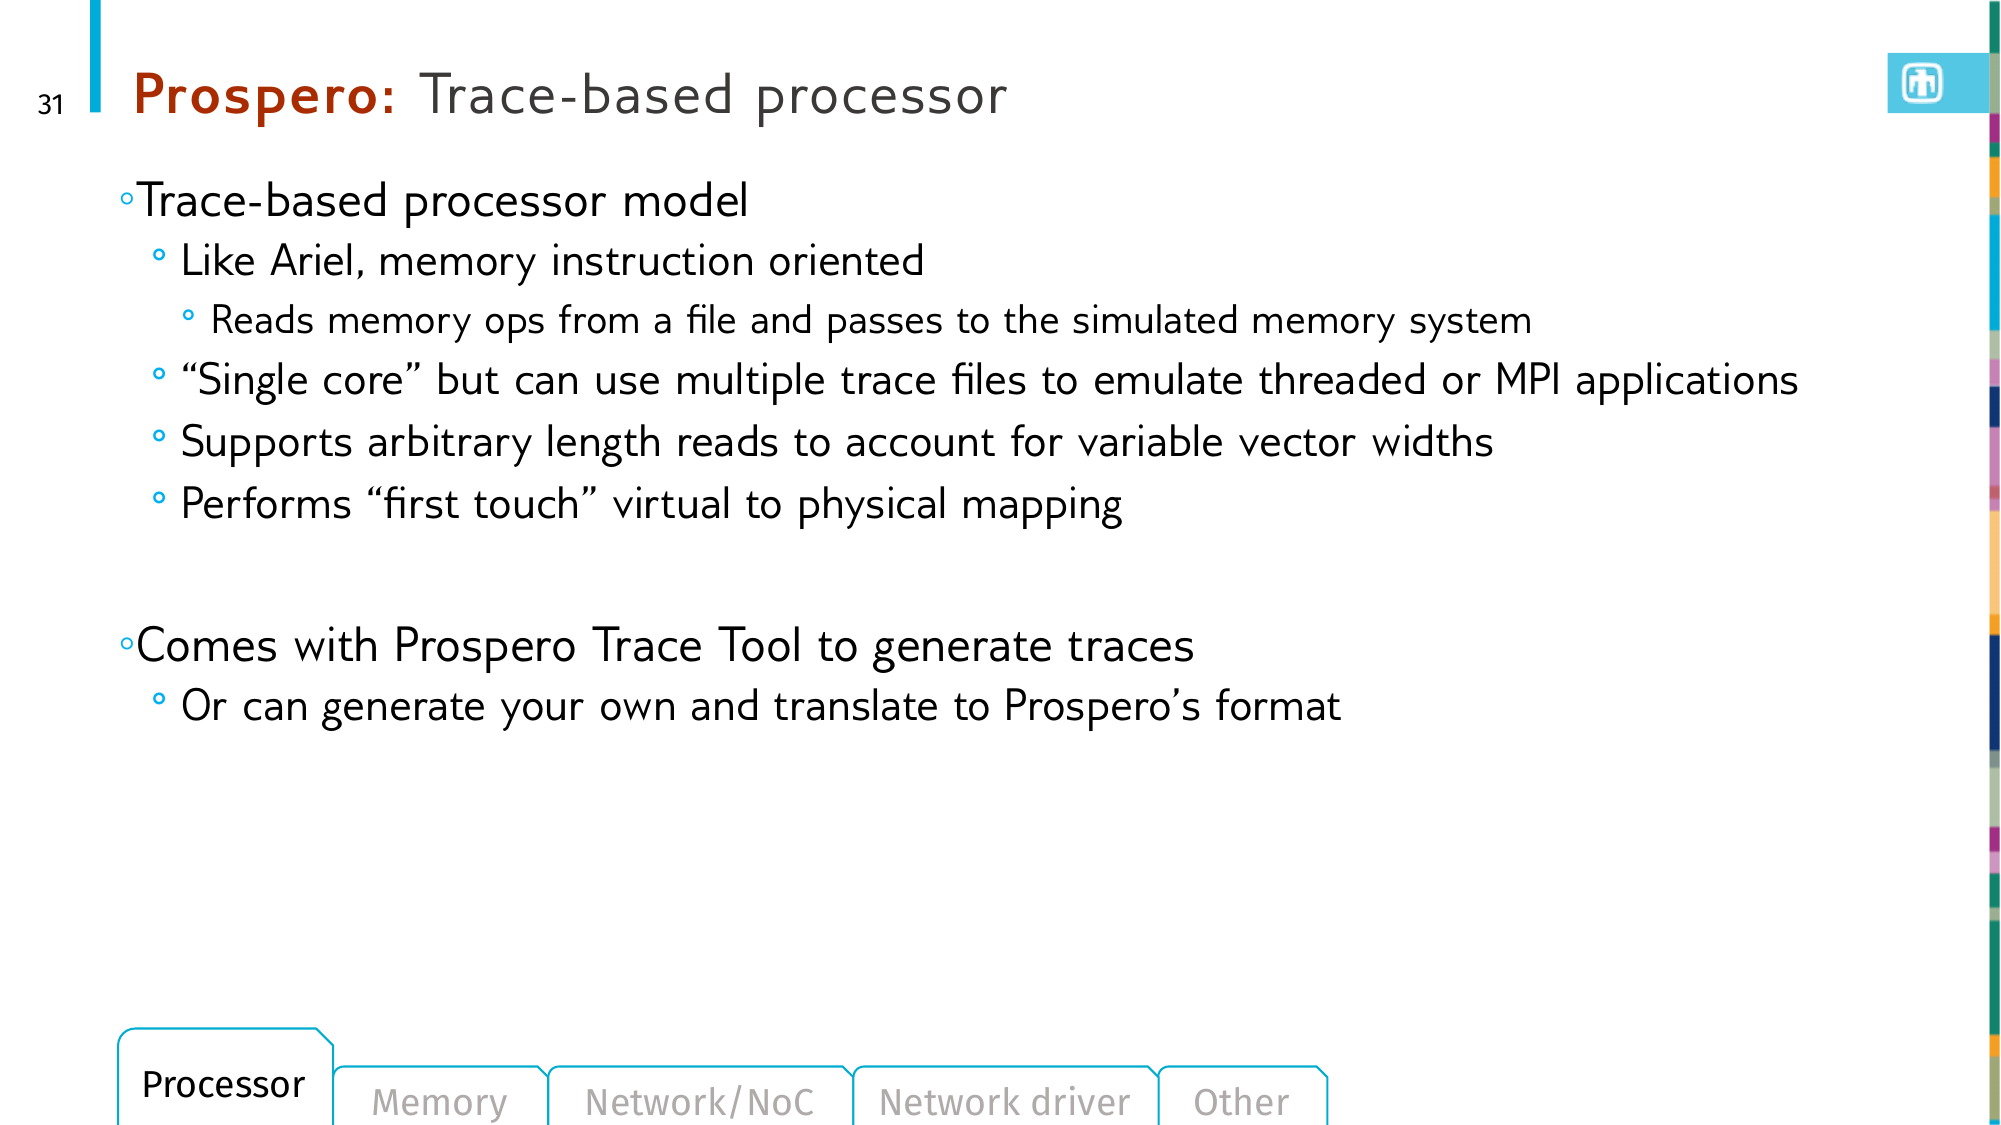

# Prospero: Trace-based processor
31
Trace-based processor model
Like Ariel, memory instruction oriented
Reads memory ops from a file and passes to the simulated memory system
“Single core” but can use multiple trace files to emulate threaded or MPI applications
Supports arbitrary length reads to account for variable vector widths
Performs “first touch” virtual to physical mapping

Comes with Prospero Trace Tool to generate traces
Or can generate your own and translate to Prospero’s format

Processor
Memory
Network/NoC
Network driver
Other